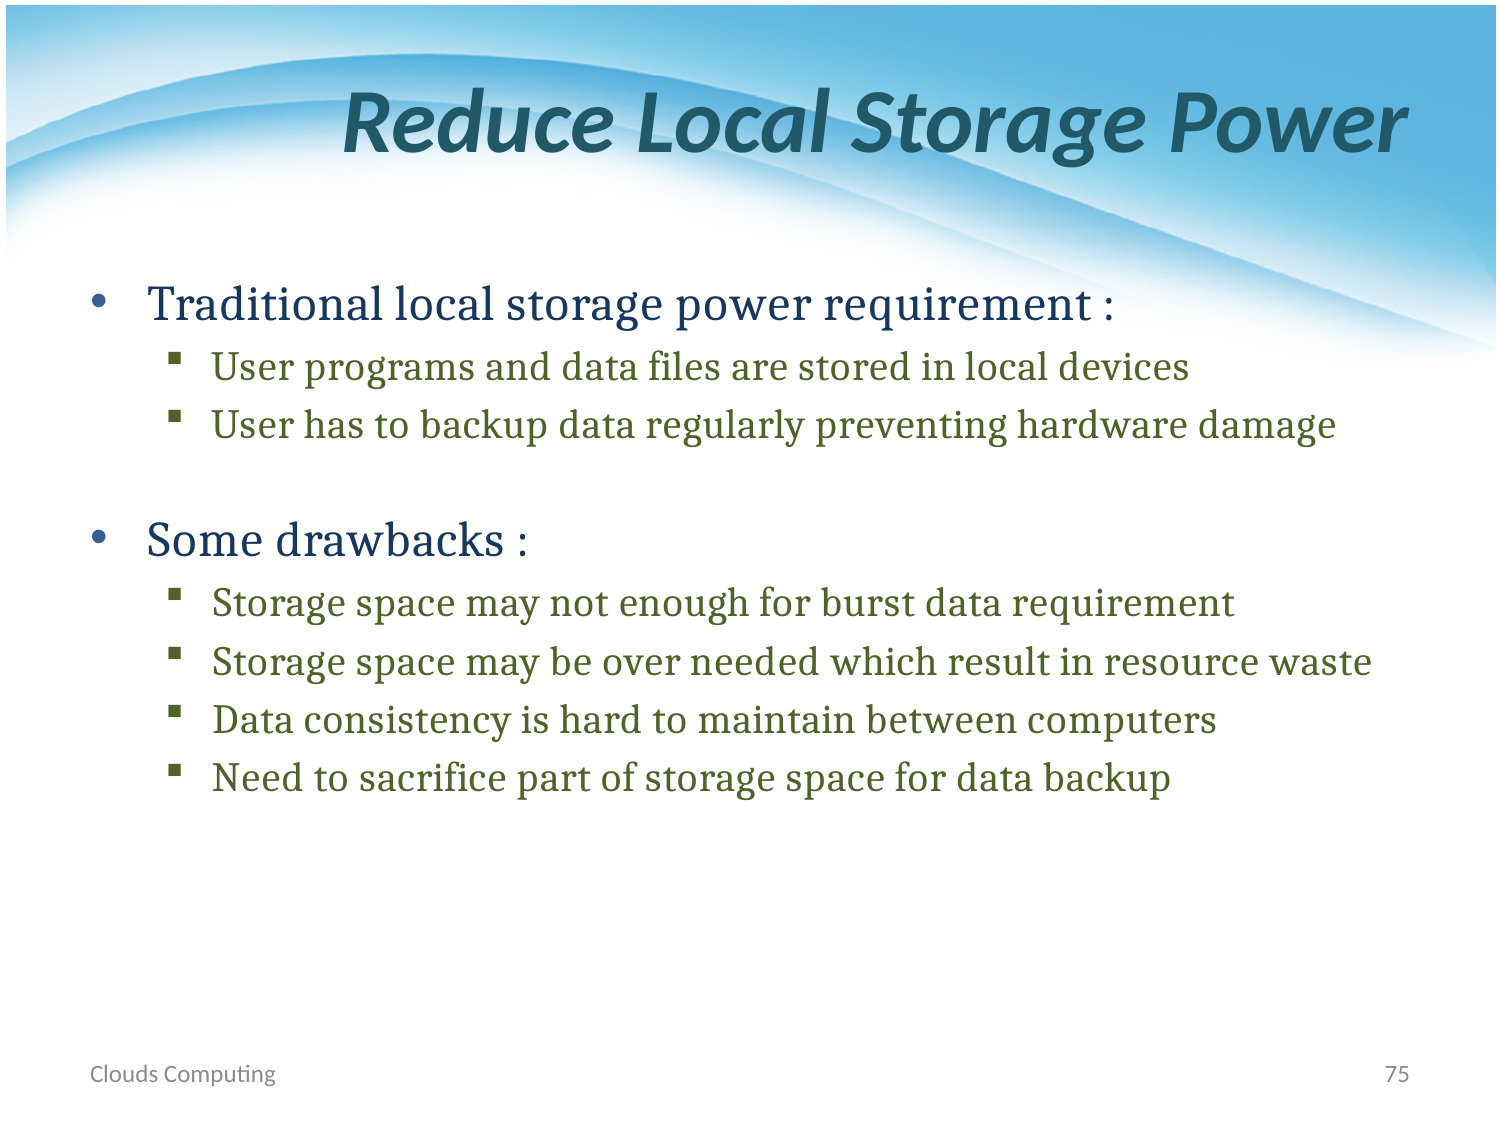

# Reduce Local Storage Power
Traditional local storage power requirement :
User programs and data files are stored in local devices
User has to backup data regularly preventing hardware damage
Some drawbacks :
Storage space may not enough for burst data requirement
Storage space may be over needed which result in resource waste
Data consistency is hard to maintain between computers
Need to sacrifice part of storage space for data backup
Clouds Computing
75